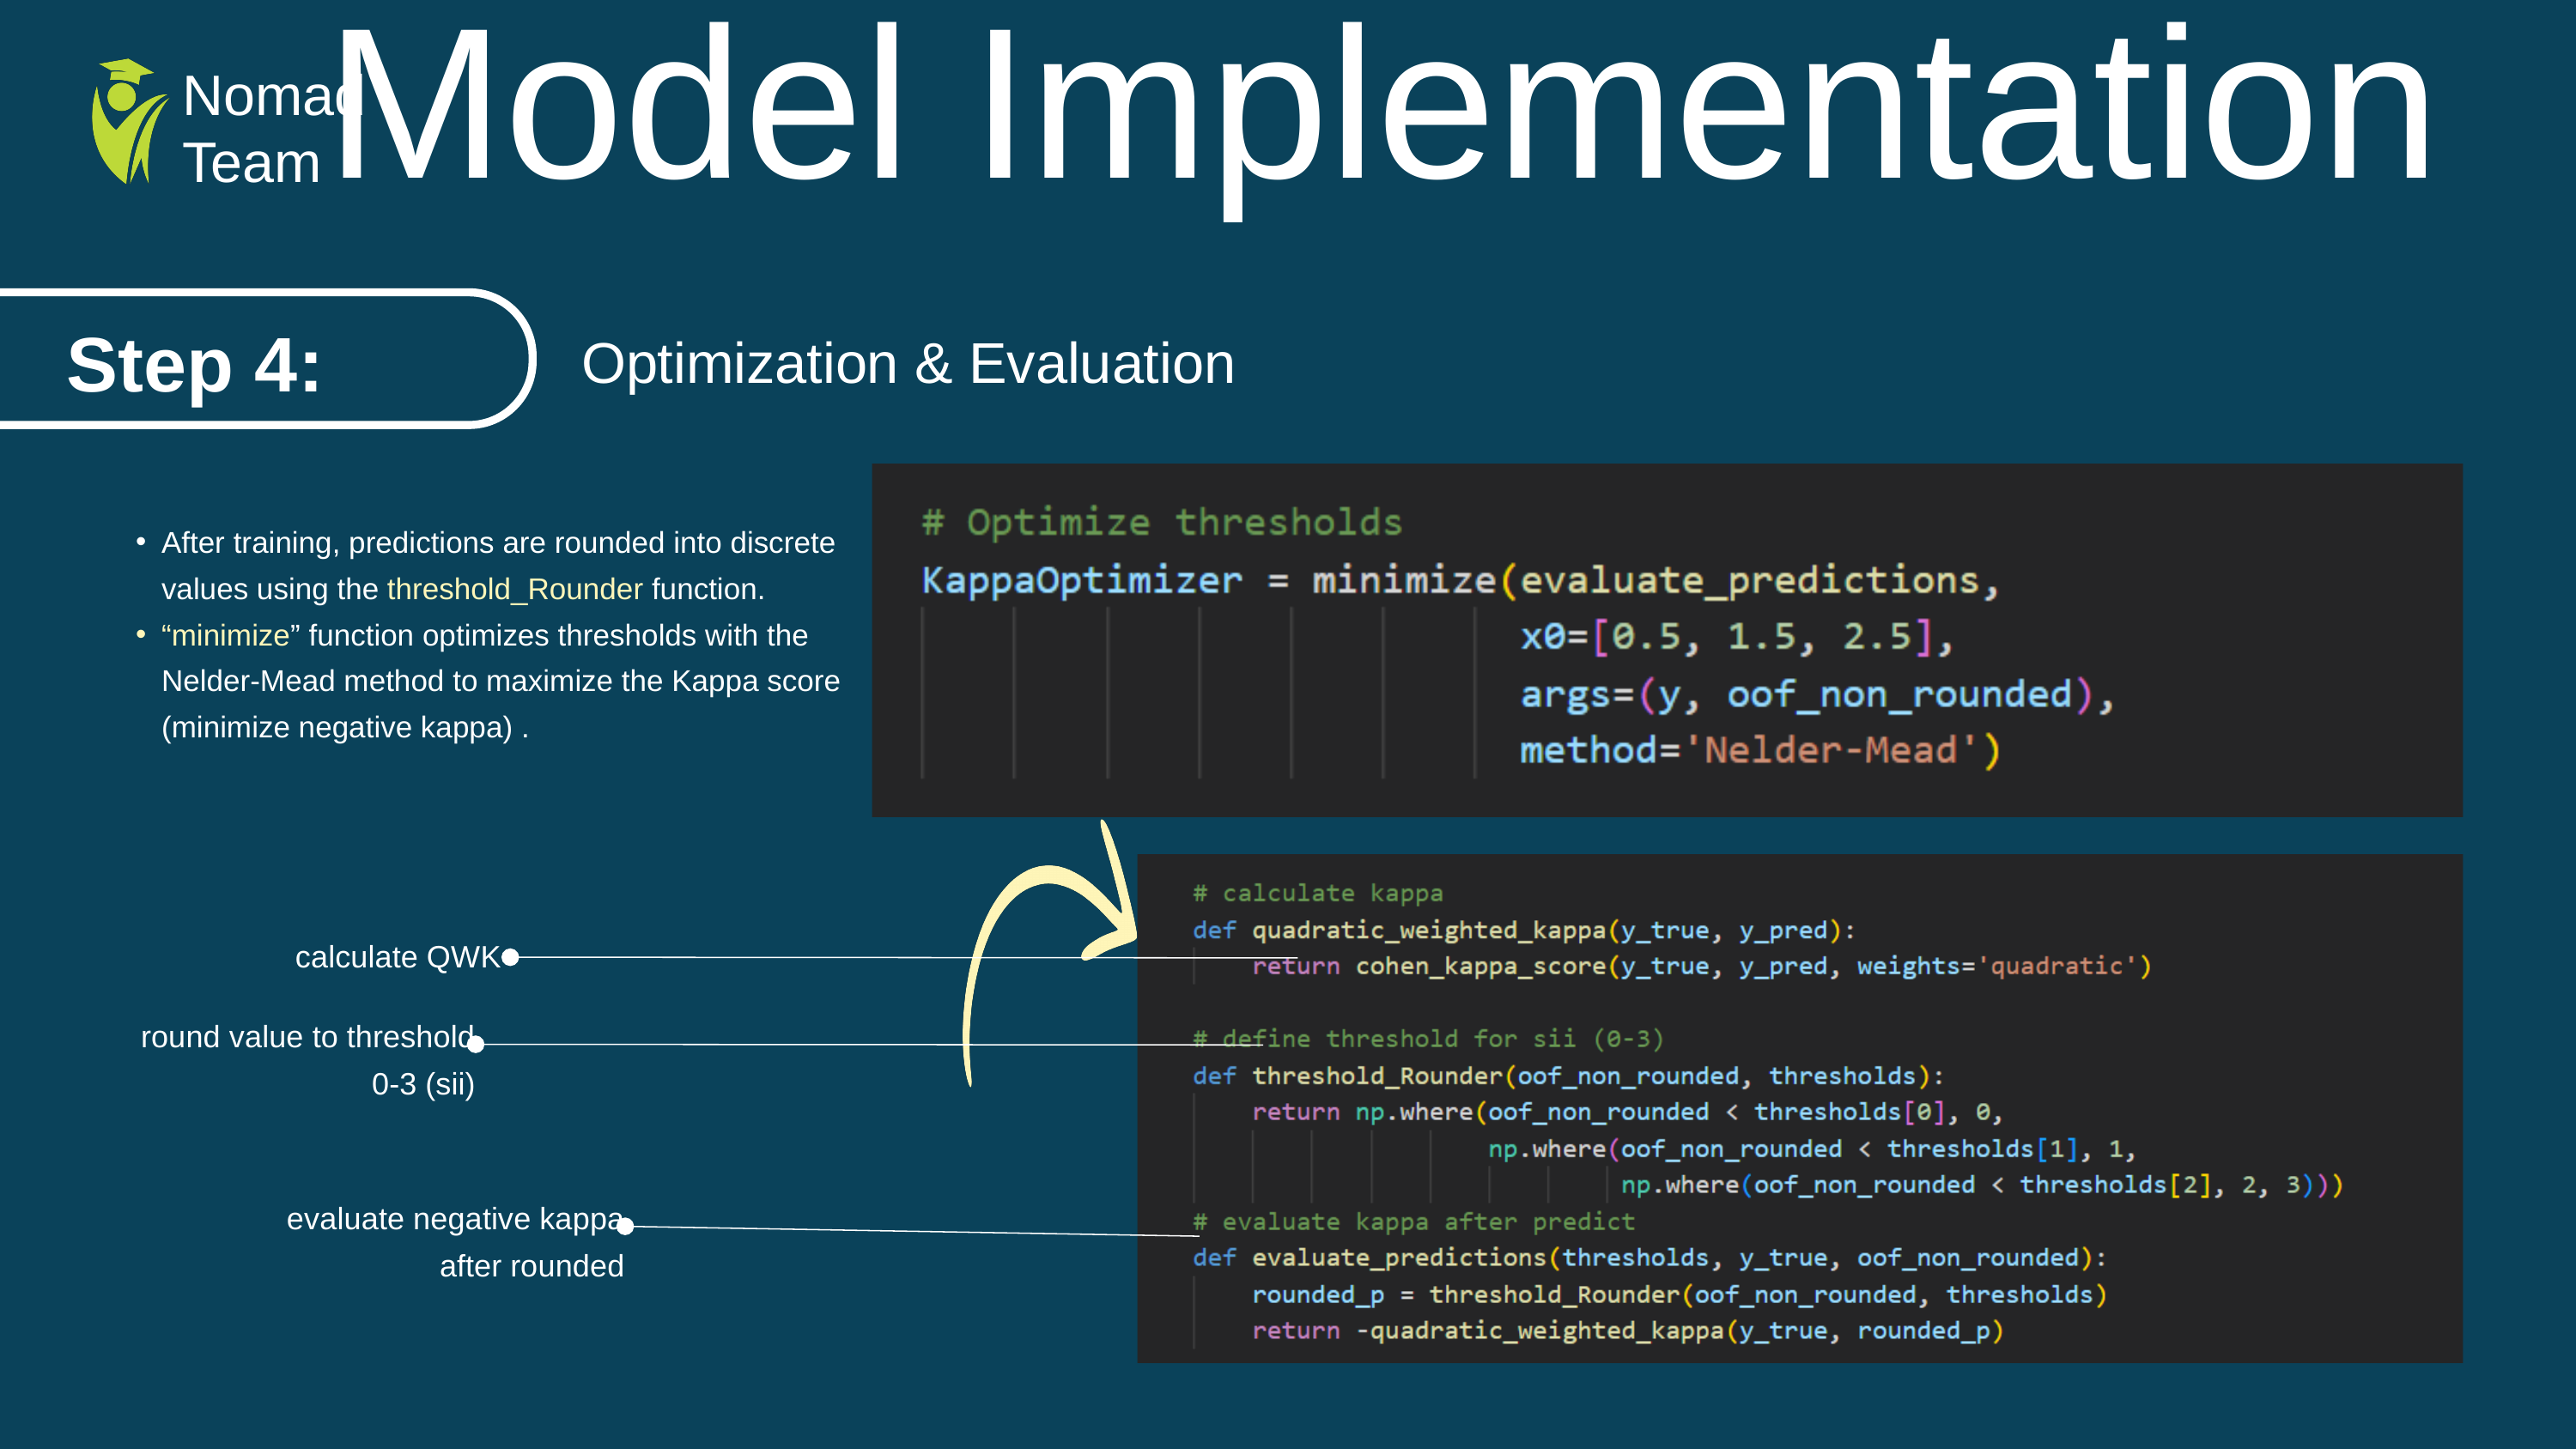

Nomad Team
Model Implementation

Step 4:
Optimization & Evaluation

After training, predictions are rounded into discrete values using the threshold_Rounder function.
“minimize” function optimizes thresholds with the Nelder-Mead method to maximize the Kappa score (minimize negative kappa) .

calculate QWK

round value to threshold 0-3 (sii)

evaluate negative kappa after rounded